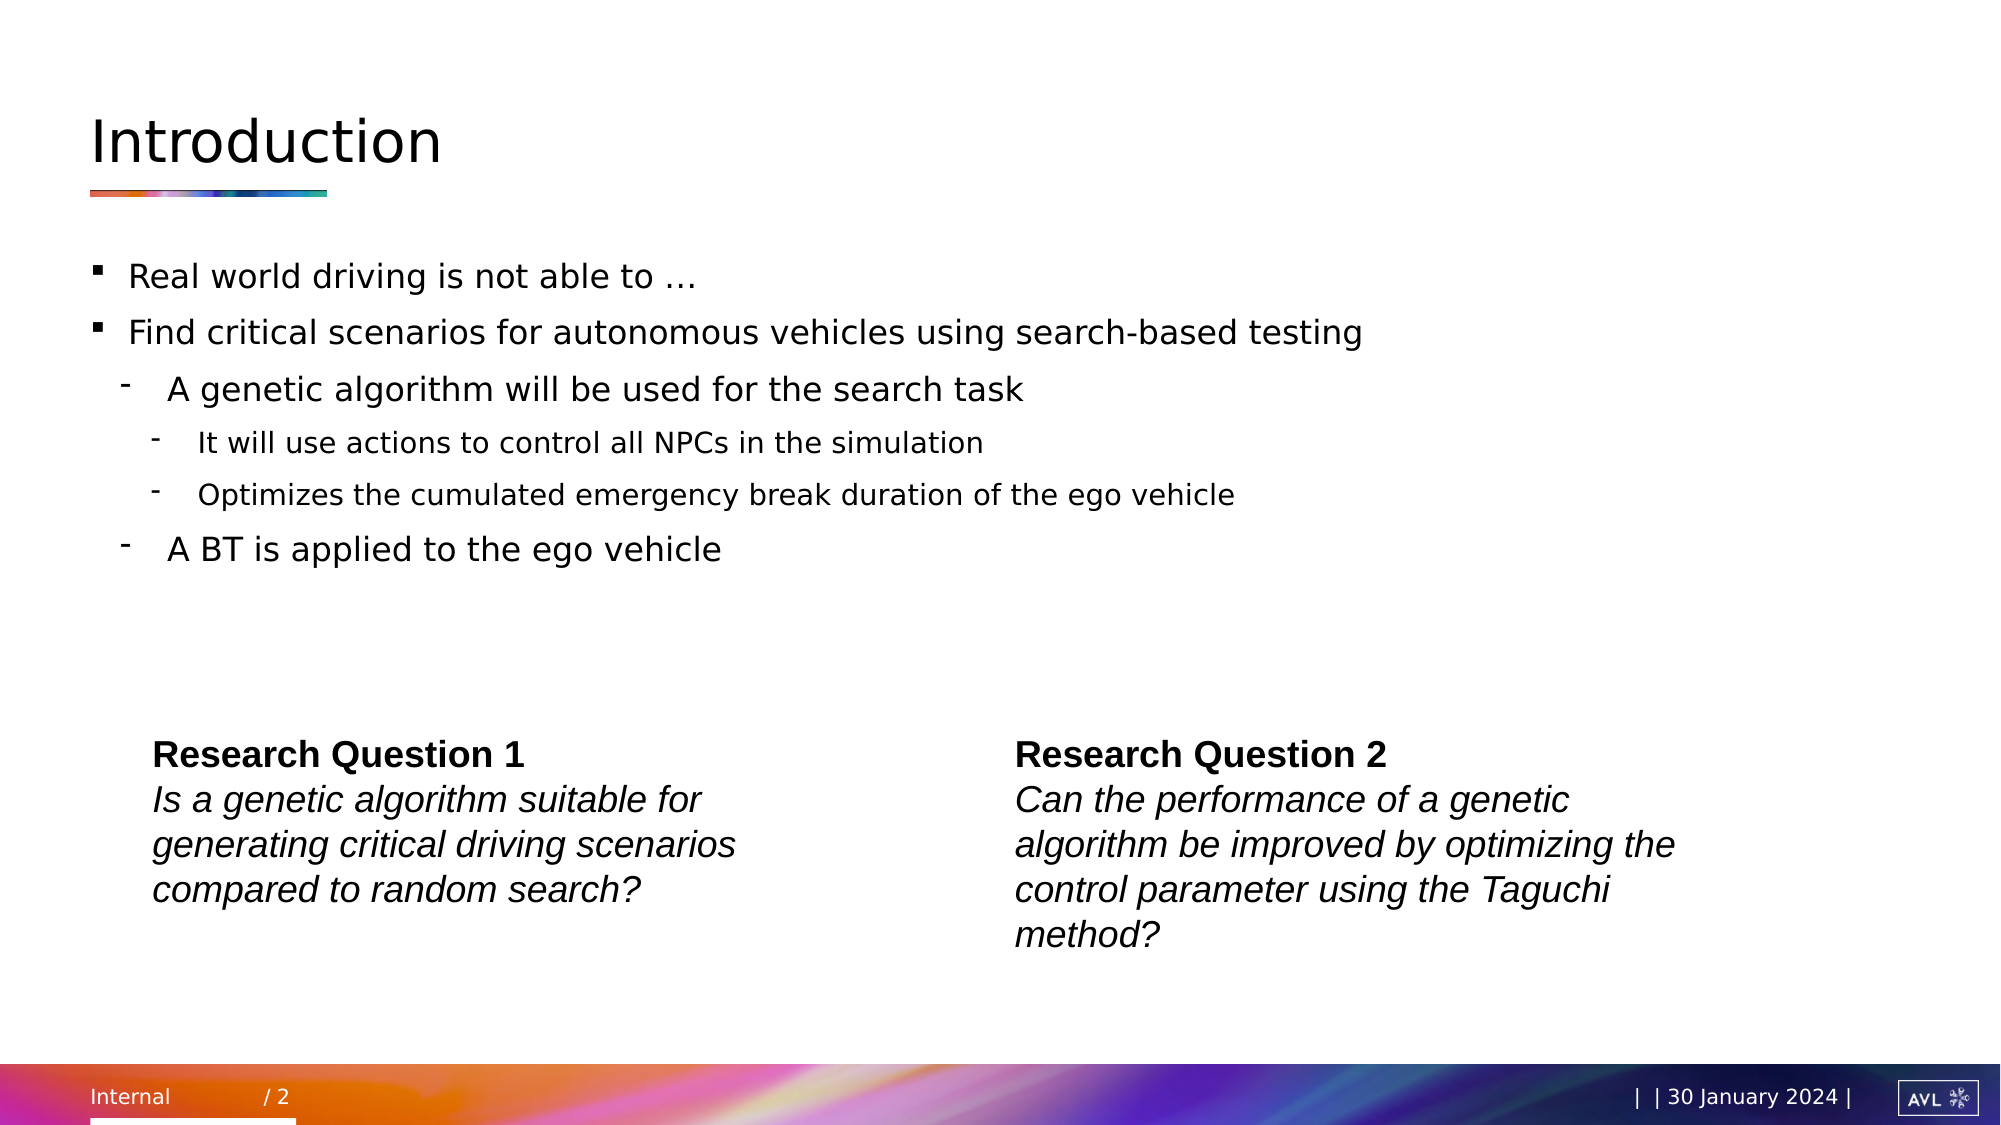

# Introduction
Real world driving is not able to …
Find critical scenarios for autonomous vehicles using search-based testing
A genetic algorithm will be used for the search task
It will use actions to control all NPCs in the simulation
Optimizes the cumulated emergency break duration of the ego vehicle
A BT is applied to the ego vehicle
Research Question 1
Is a genetic algorithm suitable for generating critical driving scenarios compared to random search?
Research Question 2
Can the performance of a genetic algorithm be improved by optimizing the control parameter using the Taguchi method?